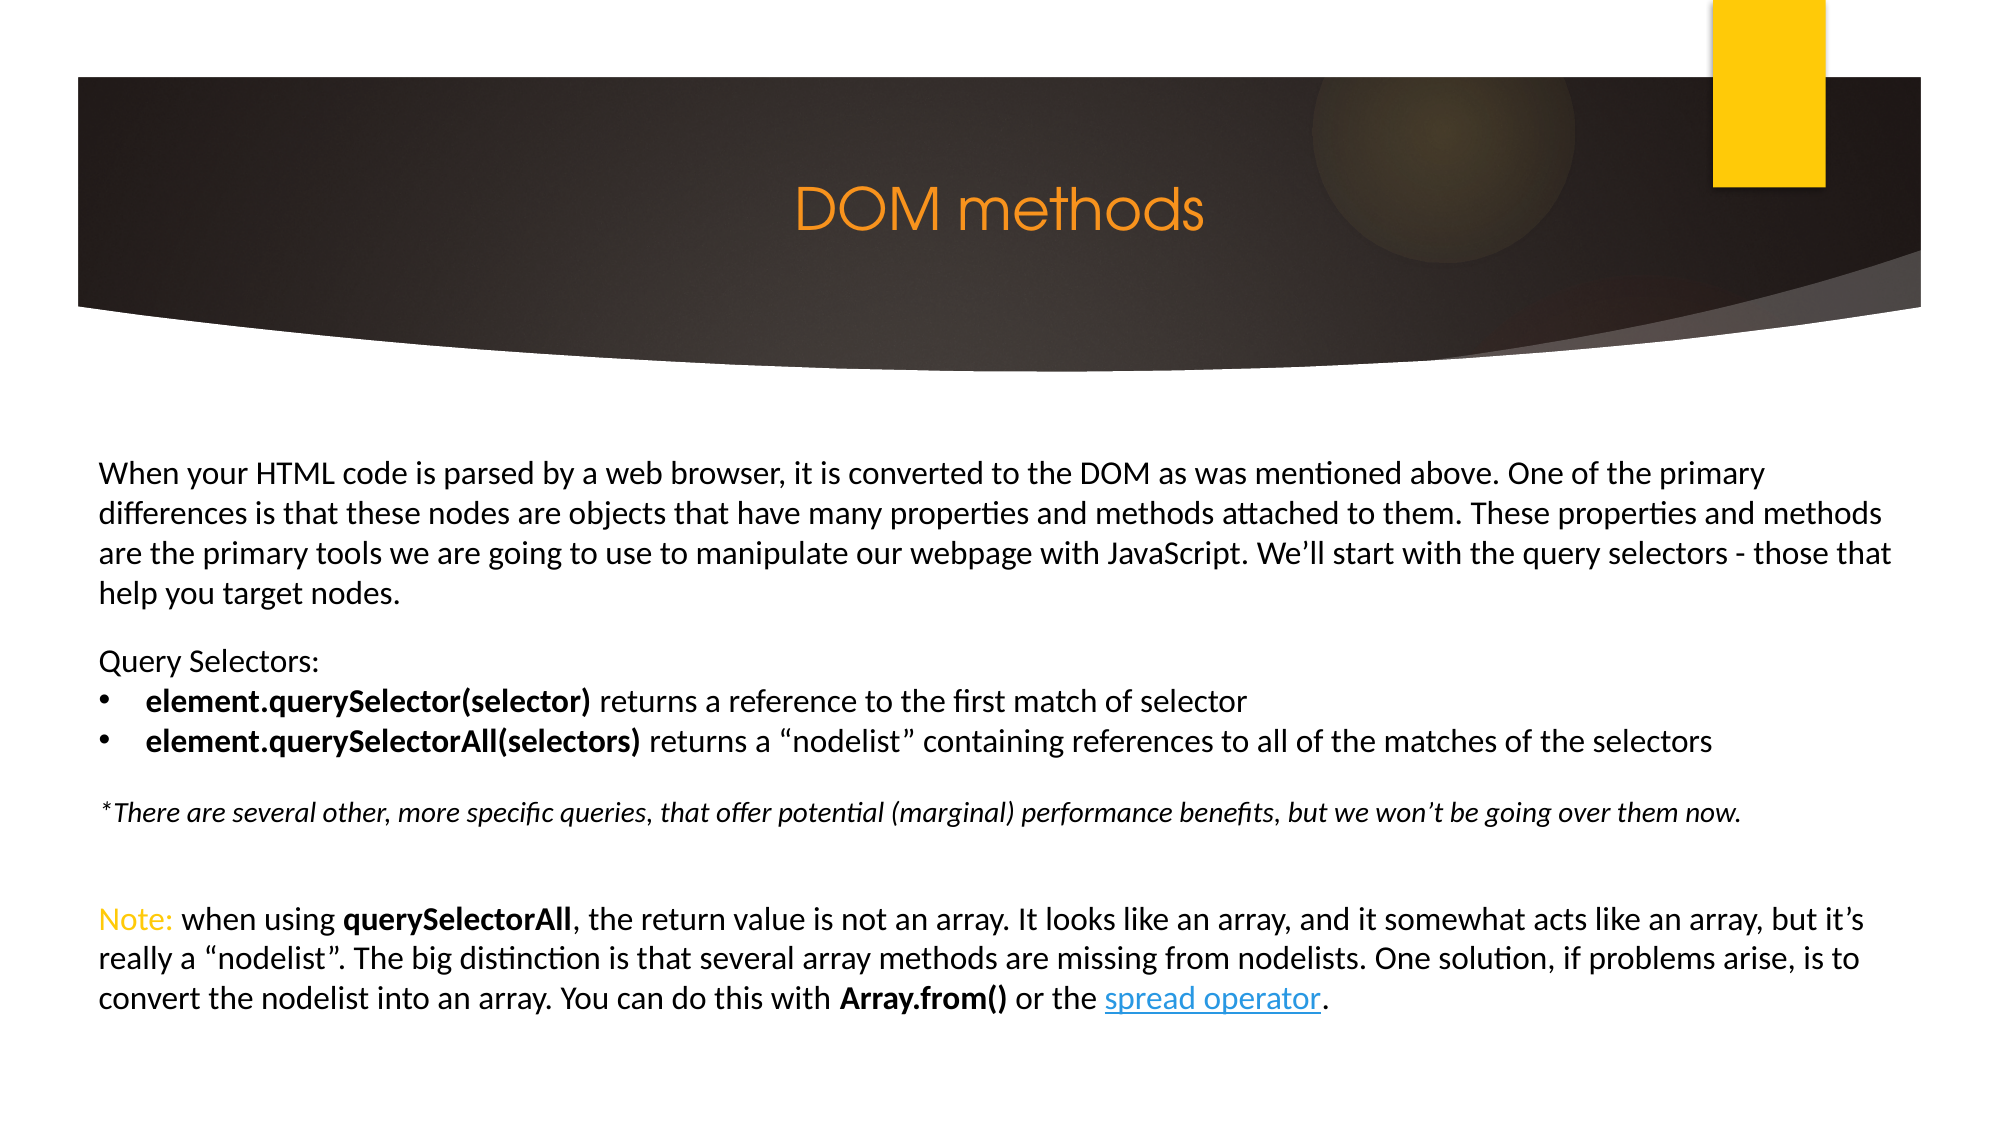

# DOM methods
When your HTML code is parsed by a web browser, it is converted to the DOM as was mentioned above. One of the primary differences is that these nodes are objects that have many properties and methods attached to them. These properties and methods are the primary tools we are going to use to manipulate our webpage with JavaScript. We’ll start with the query selectors - those that help you target nodes.
Query Selectors:
element.querySelector(selector) returns a reference to the first match of selector
element.querySelectorAll(selectors) returns a “nodelist” containing references to all of the matches of the selectors

*There are several other, more specific queries, that offer potential (marginal) performance benefits, but we won’t be going over them now.
Note: when using querySelectorAll, the return value is not an array. It looks like an array, and it somewhat acts like an array, but it’s really a “nodelist”. The big distinction is that several array methods are missing from nodelists. One solution, if problems arise, is to convert the nodelist into an array. You can do this with Array.from() or the spread operator.